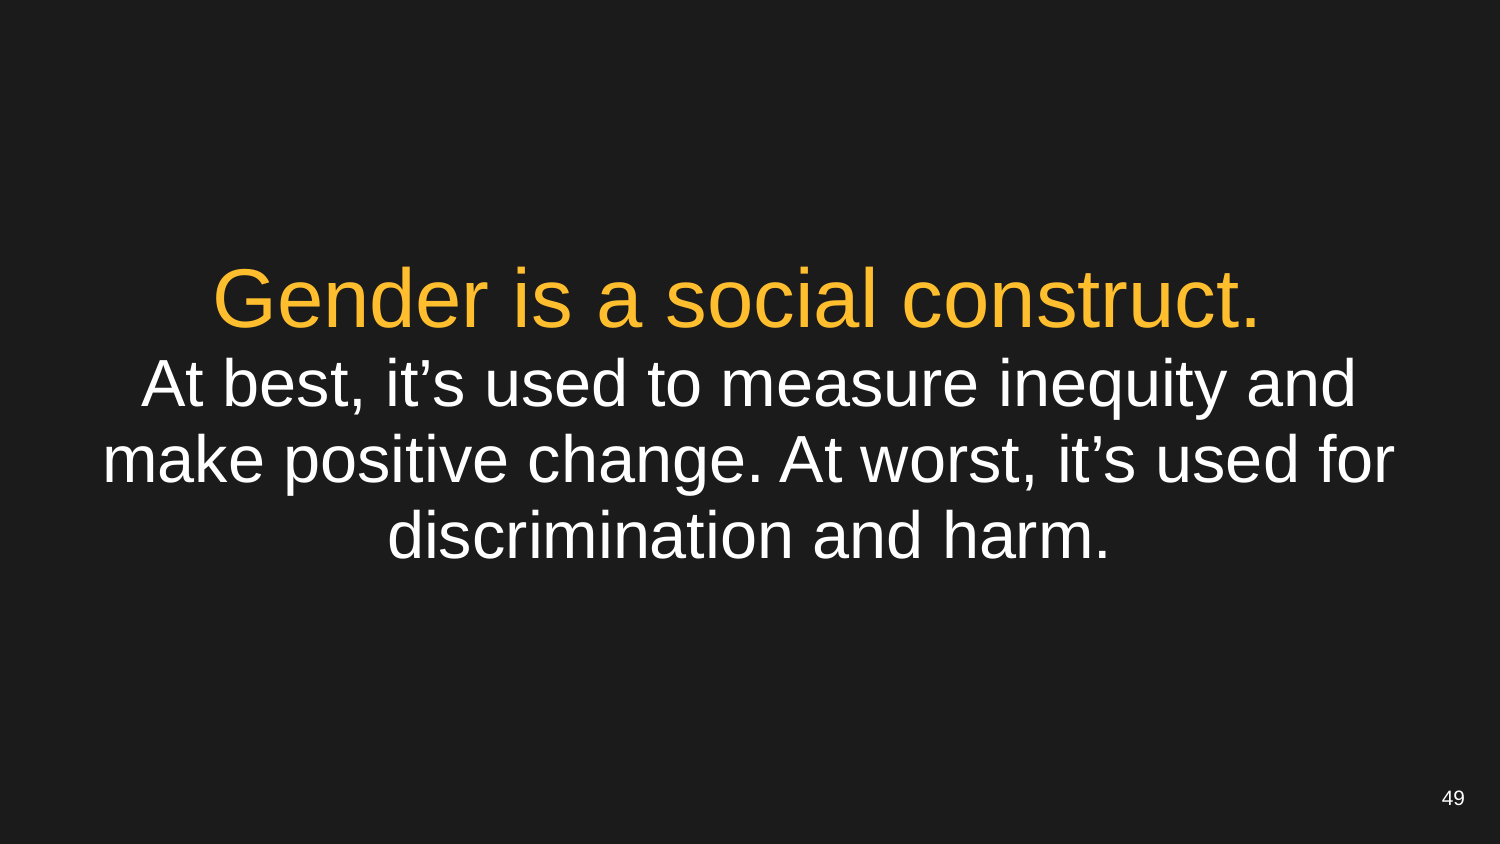

# Gender is a social construct. At best, it’s used to measure inequity and make positive change. At worst, it’s used for discrimination and harm.
49